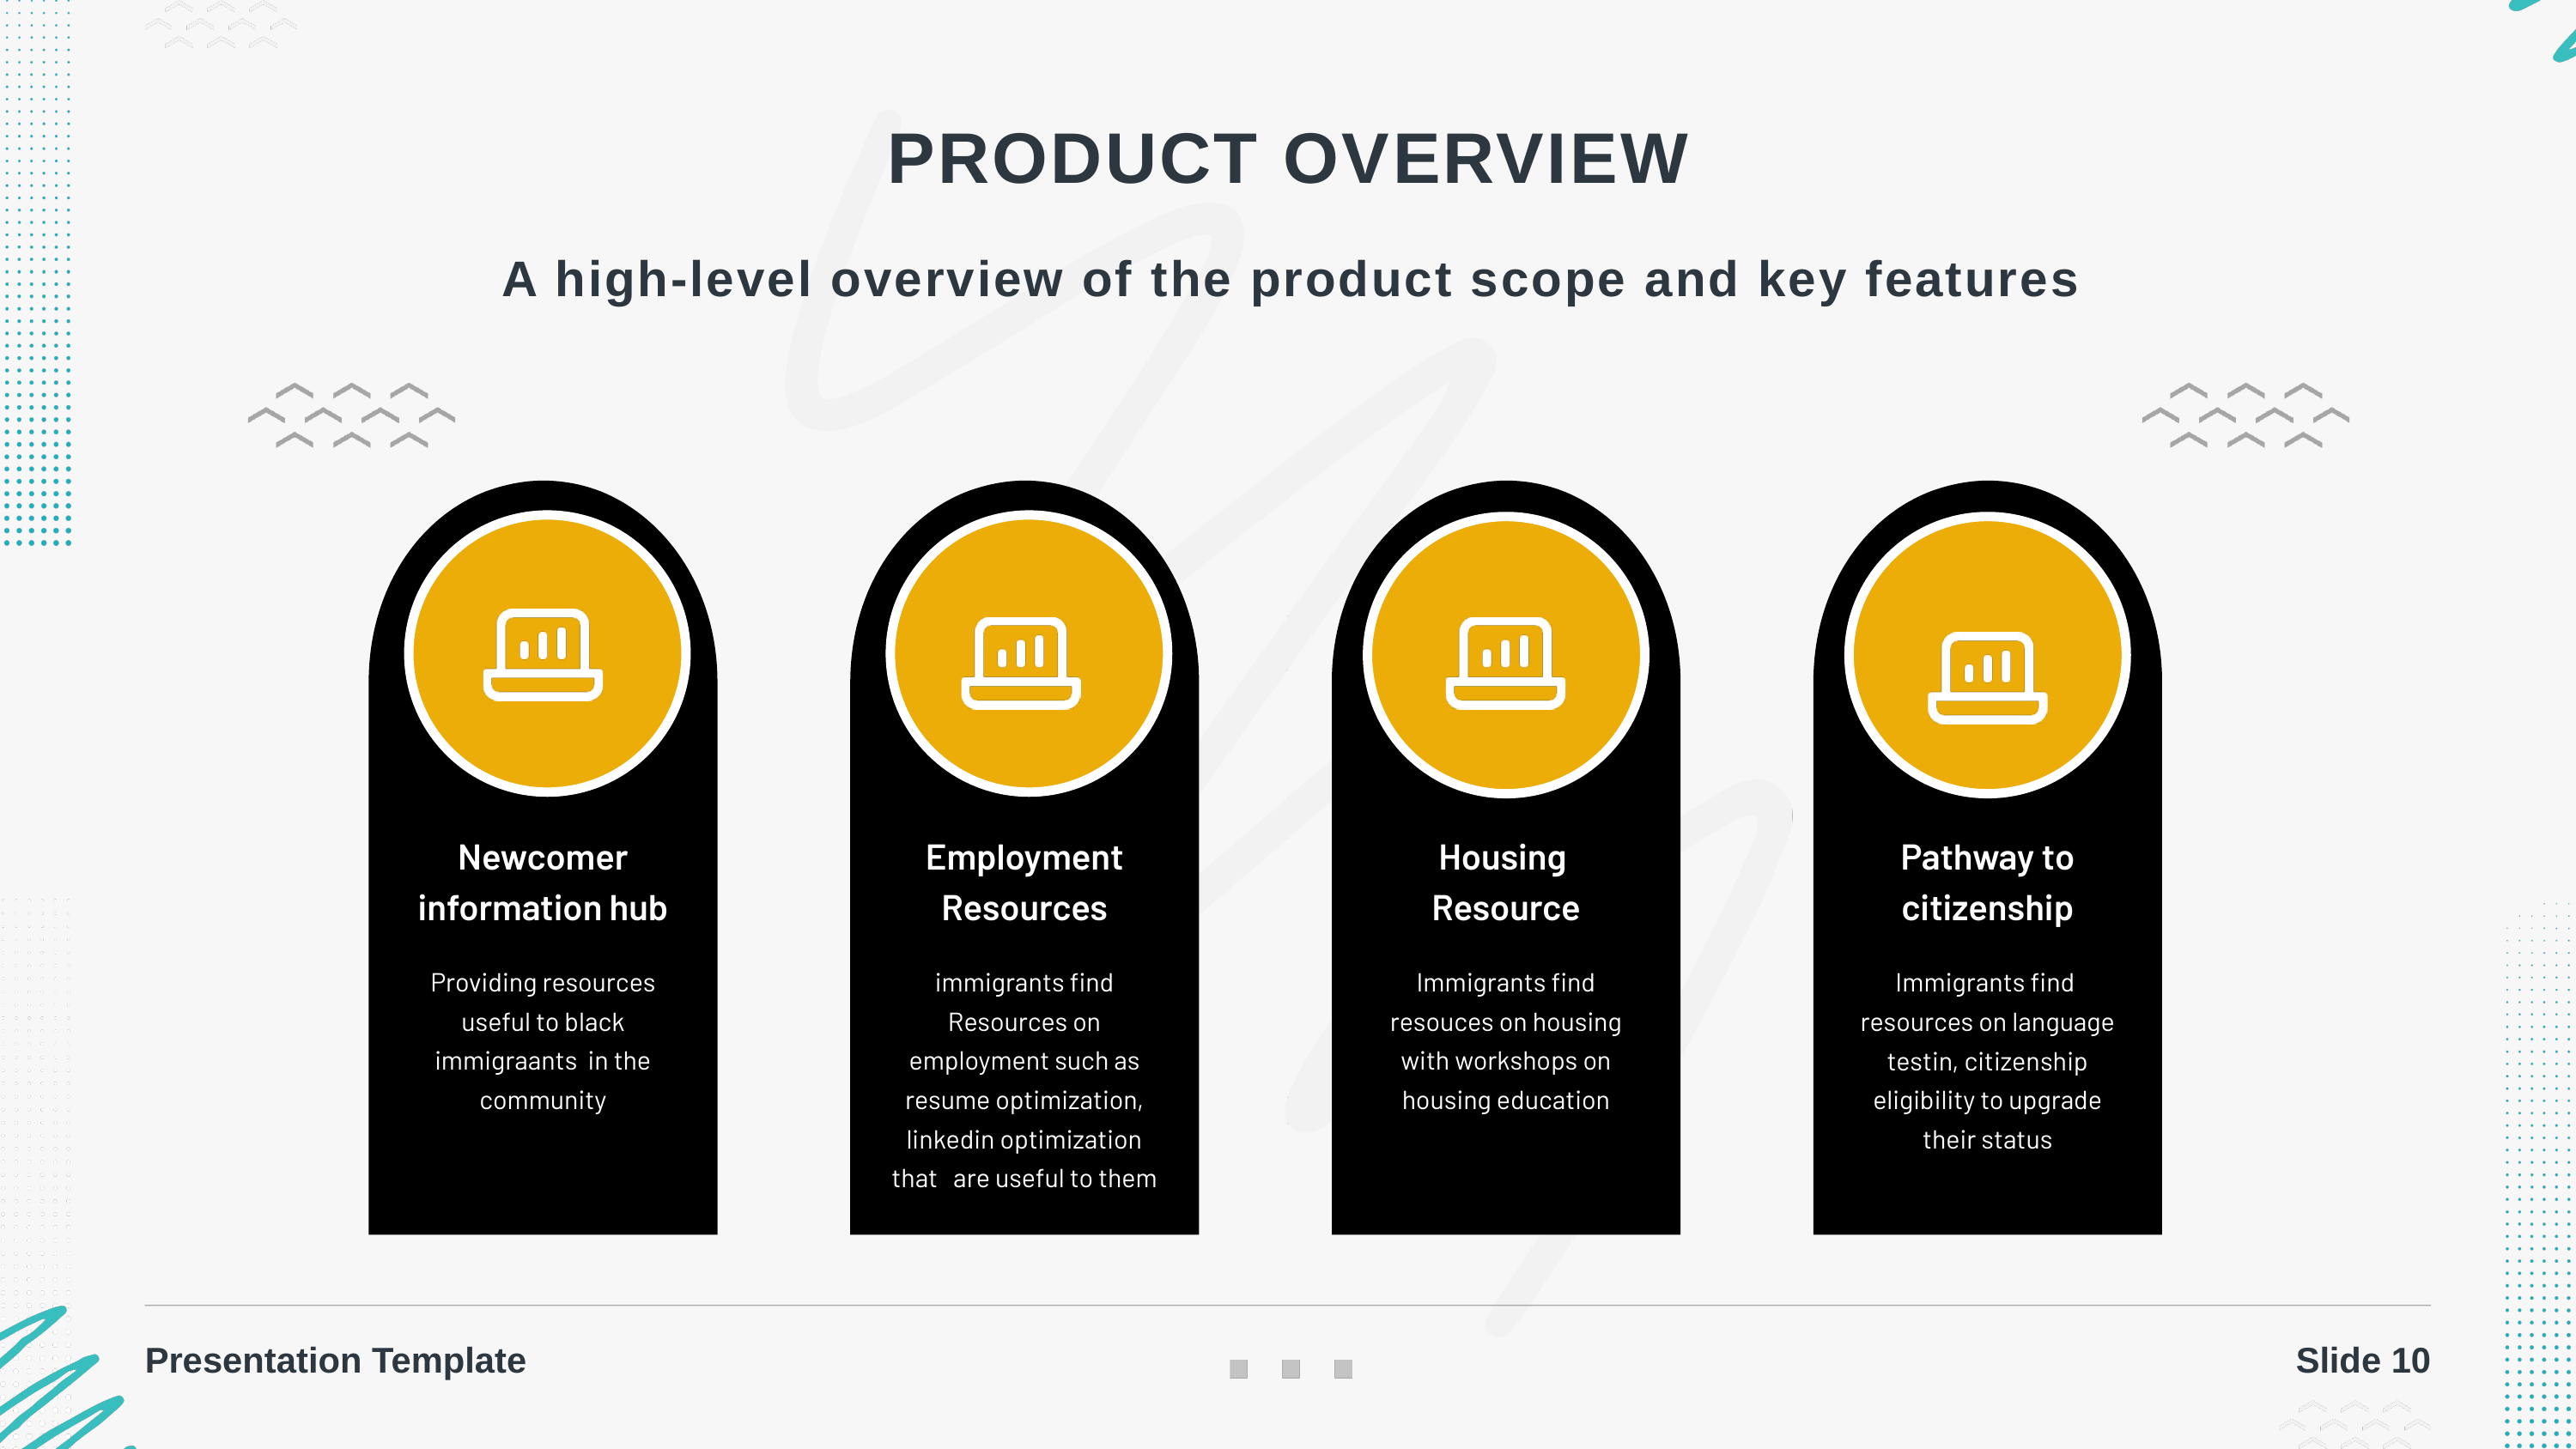

PRODUCT OVERVIEW

A high-level overview of the product scope and key features

Newcomer information hub
Employment Resources
Housing
Resource
Pathway to citizenship

Providing resources useful to black immigraants  in the community
immigrants find Resources on employment such as resume optimization, linkedin optimization that   are useful to them
Immigrants find resouces on housing with workshops on housing education
Immigrants find  resources on language testin, citizenship eligibility to upgrade their status

Presentation Template
Slide 10